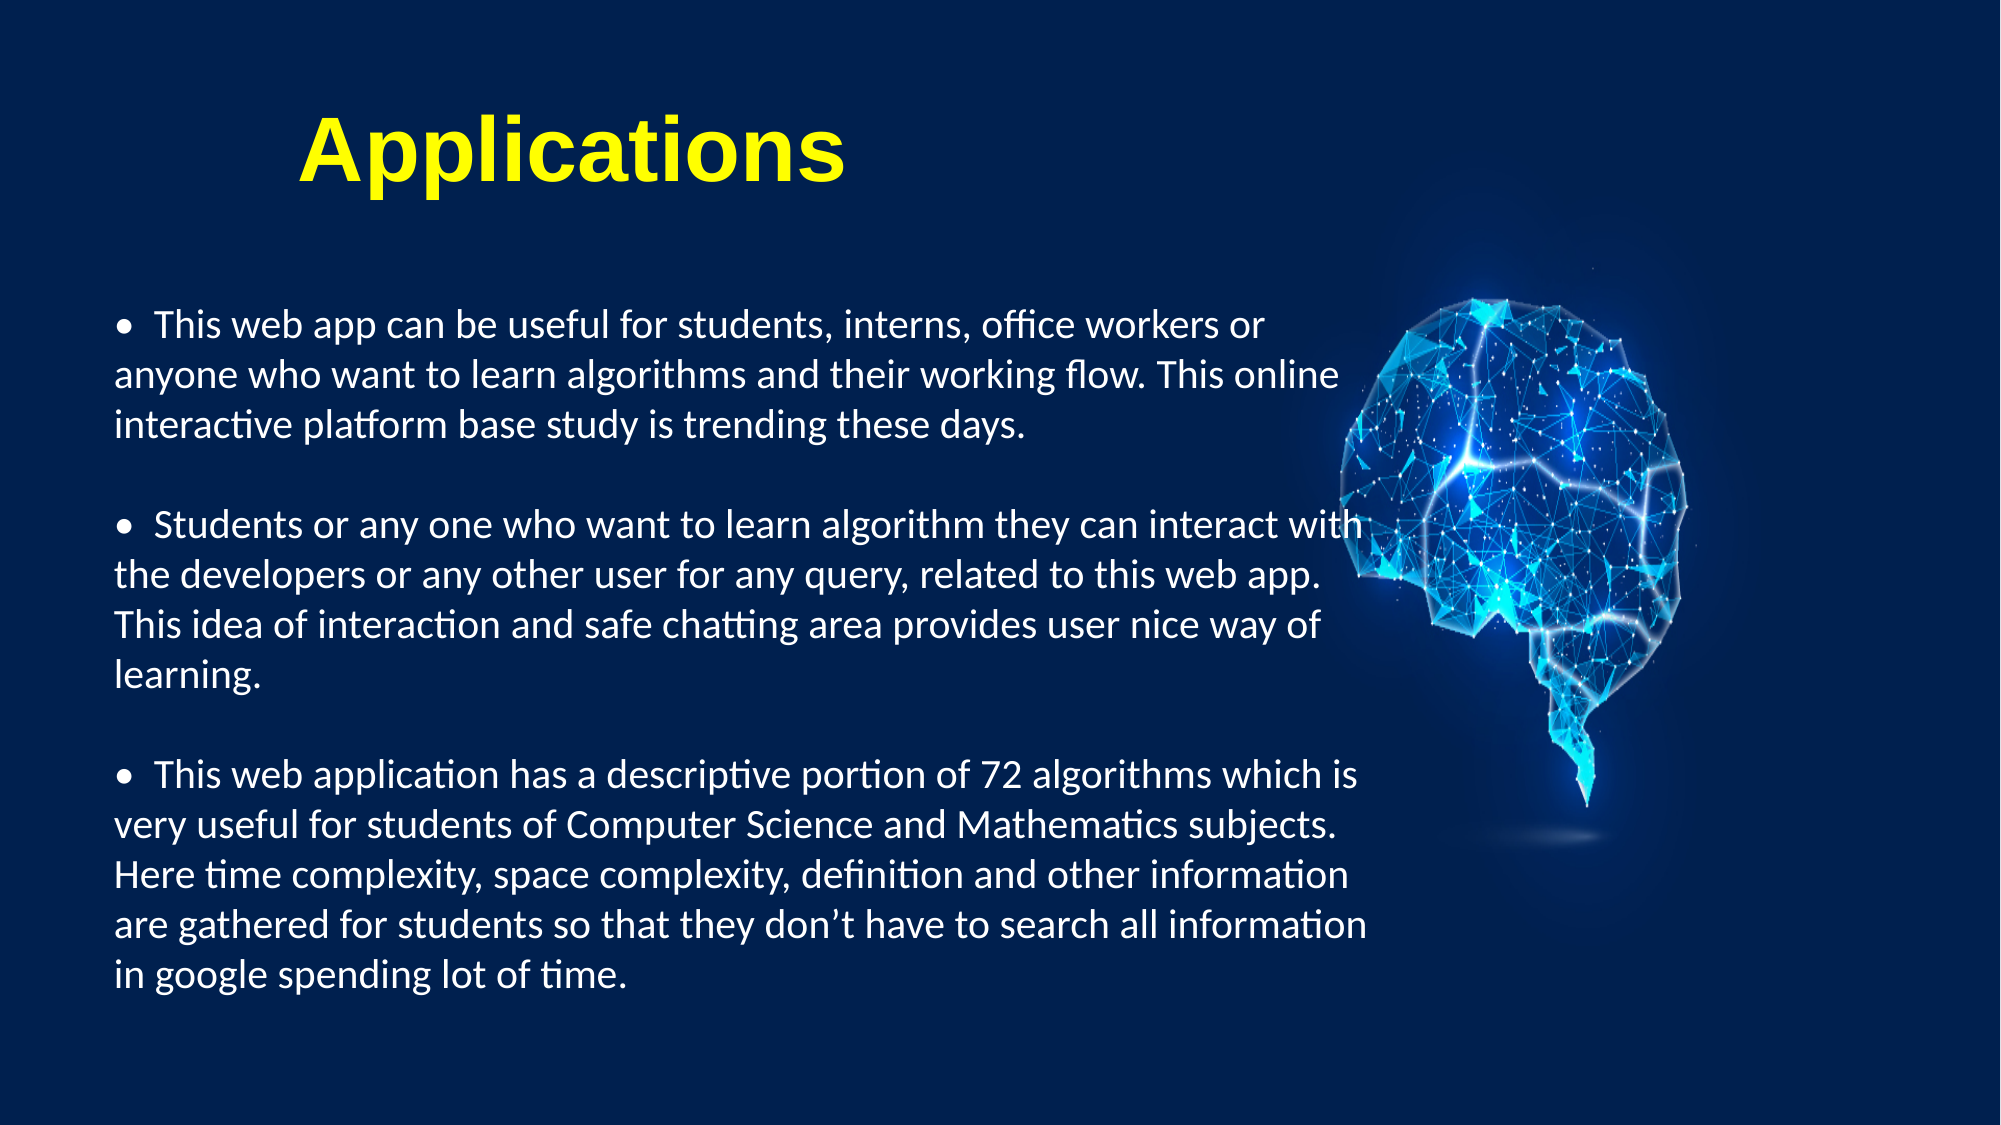

Applications
•  This web app can be useful for students, interns, office workers or anyone who want to learn algorithms and their working flow. This online interactive platform base study is trending these days.

•  Students or any one who want to learn algorithm they can interact with the developers or any other user for any query, related to this web app. This idea of interaction and safe chatting area provides user nice way of learning.

•  This web application has a descriptive portion of 72 algorithms which is very useful for students of Computer Science and Mathematics subjects. Here time complexity, space complexity, definition and other information are gathered for students so that they don’t have to search all information in google spending lot of time.